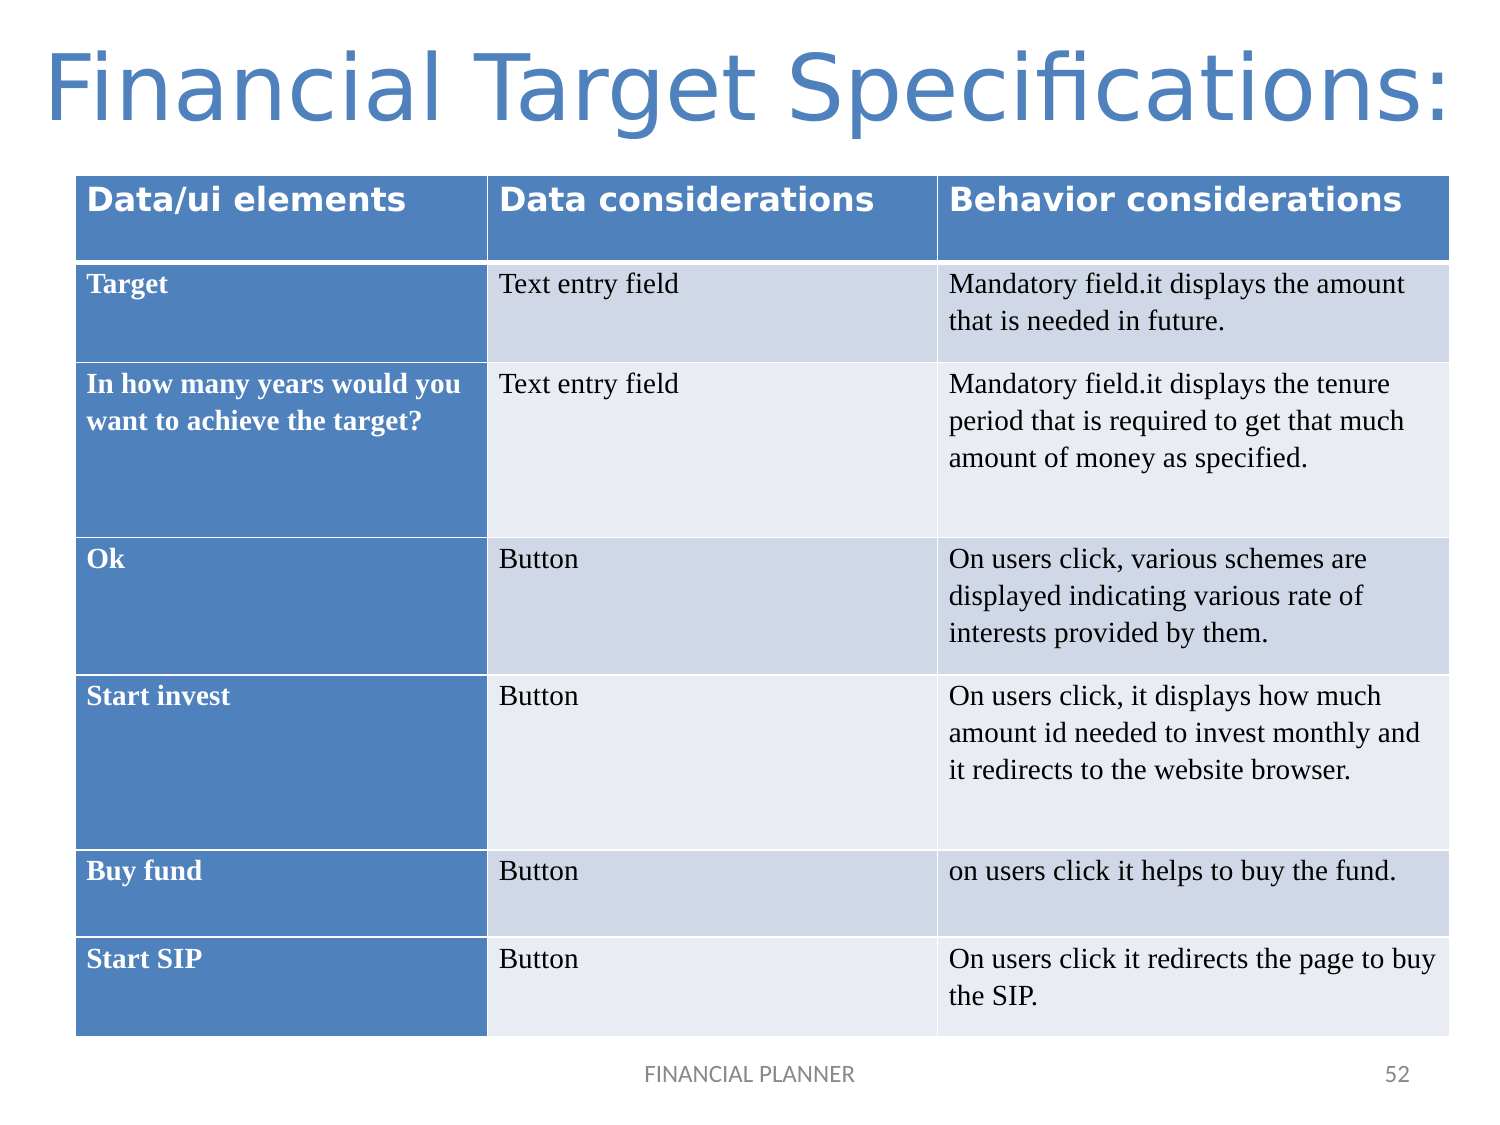

# Financial Target Specifications:
| Data/ui elements | Data considerations | Behavior considerations |
| --- | --- | --- |
| Target | Text entry field | Mandatory field.it displays the amount that is needed in future. |
| In how many years would you want to achieve the target? | Text entry field | Mandatory field.it displays the tenure period that is required to get that much amount of money as specified. |
| Ok | Button | On users click, various schemes are displayed indicating various rate of interests provided by them. |
| Start invest | Button | On users click, it displays how much amount id needed to invest monthly and it redirects to the website browser. |
| Buy fund | Button | on users click it helps to buy the fund. |
| Start SIP | Button | On users click it redirects the page to buy the SIP. |
FINANCIAL PLANNER
52